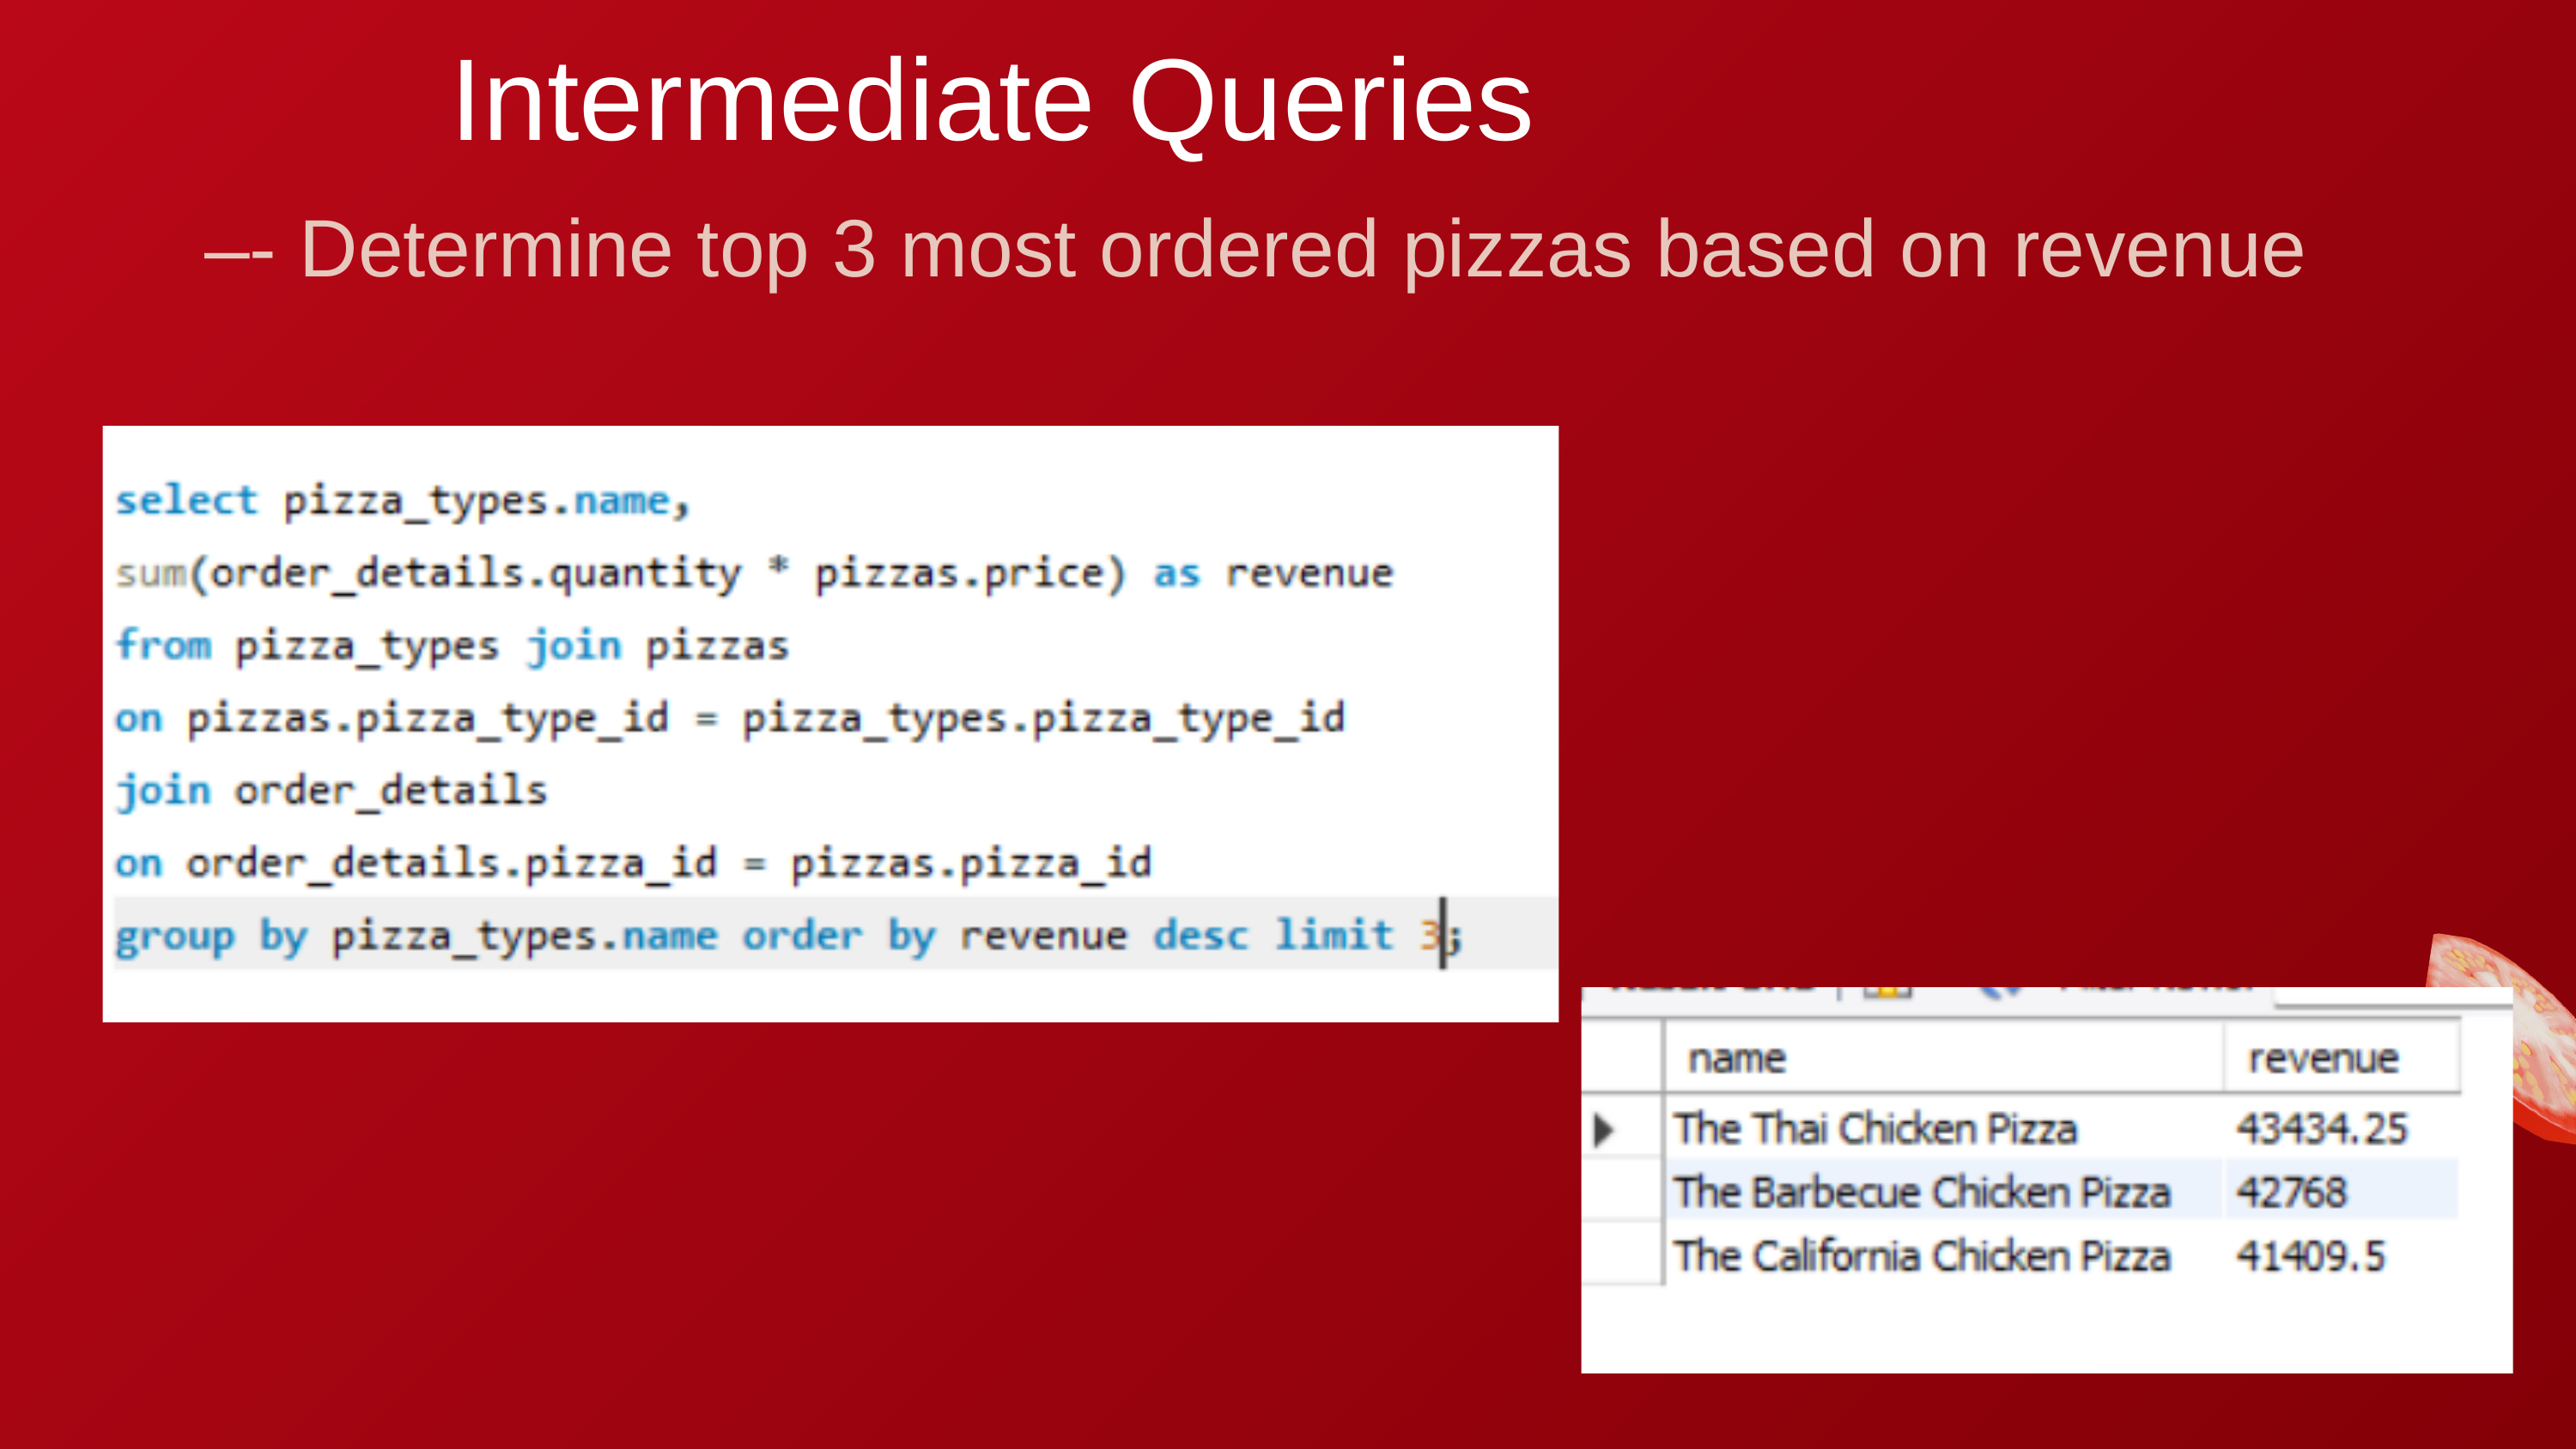

Intermediate Queries
–- Determine top 3 most ordered pizzas based on revenue